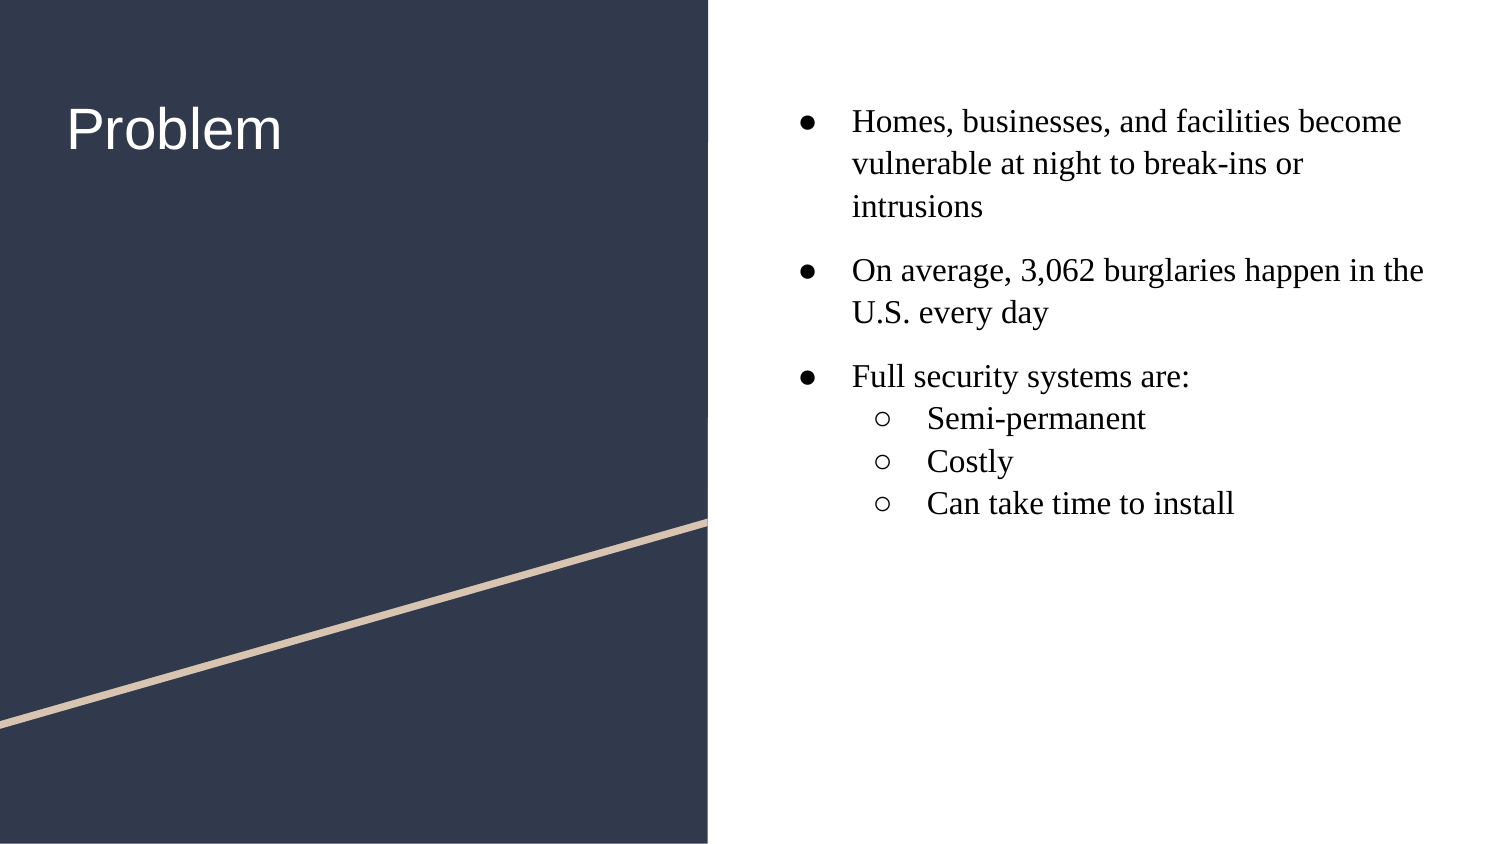

# Problem
Homes, businesses, and facilities become vulnerable at night to break-ins or intrusions
On average, 3,062 burglaries happen in the U.S. every day
Full security systems are:
Semi-permanent
Costly
Can take time to install